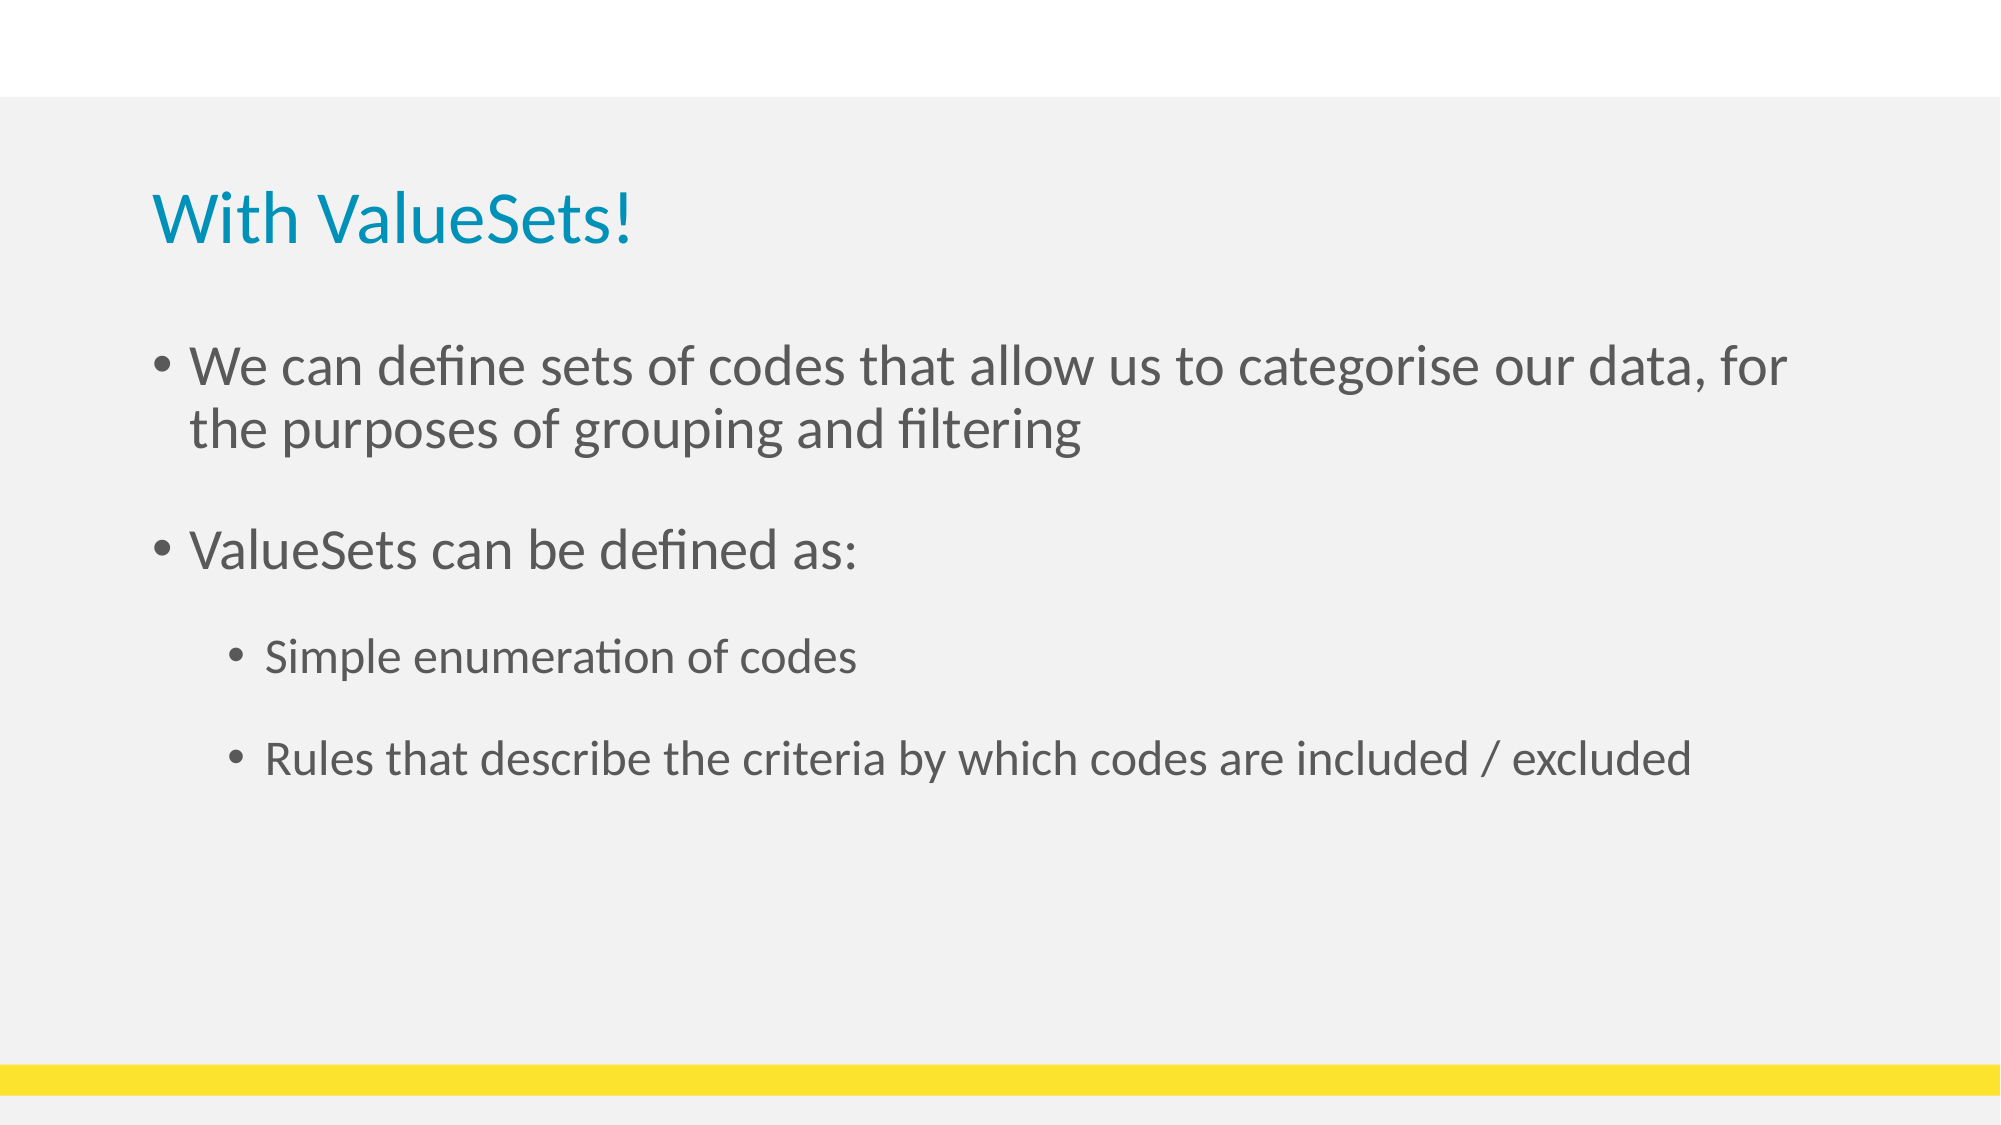

# With ValueSets!
We can define sets of codes that allow us to categorise our data, for the purposes of grouping and filtering
ValueSets can be defined as:
Simple enumeration of codes
Rules that describe the criteria by which codes are included / excluded